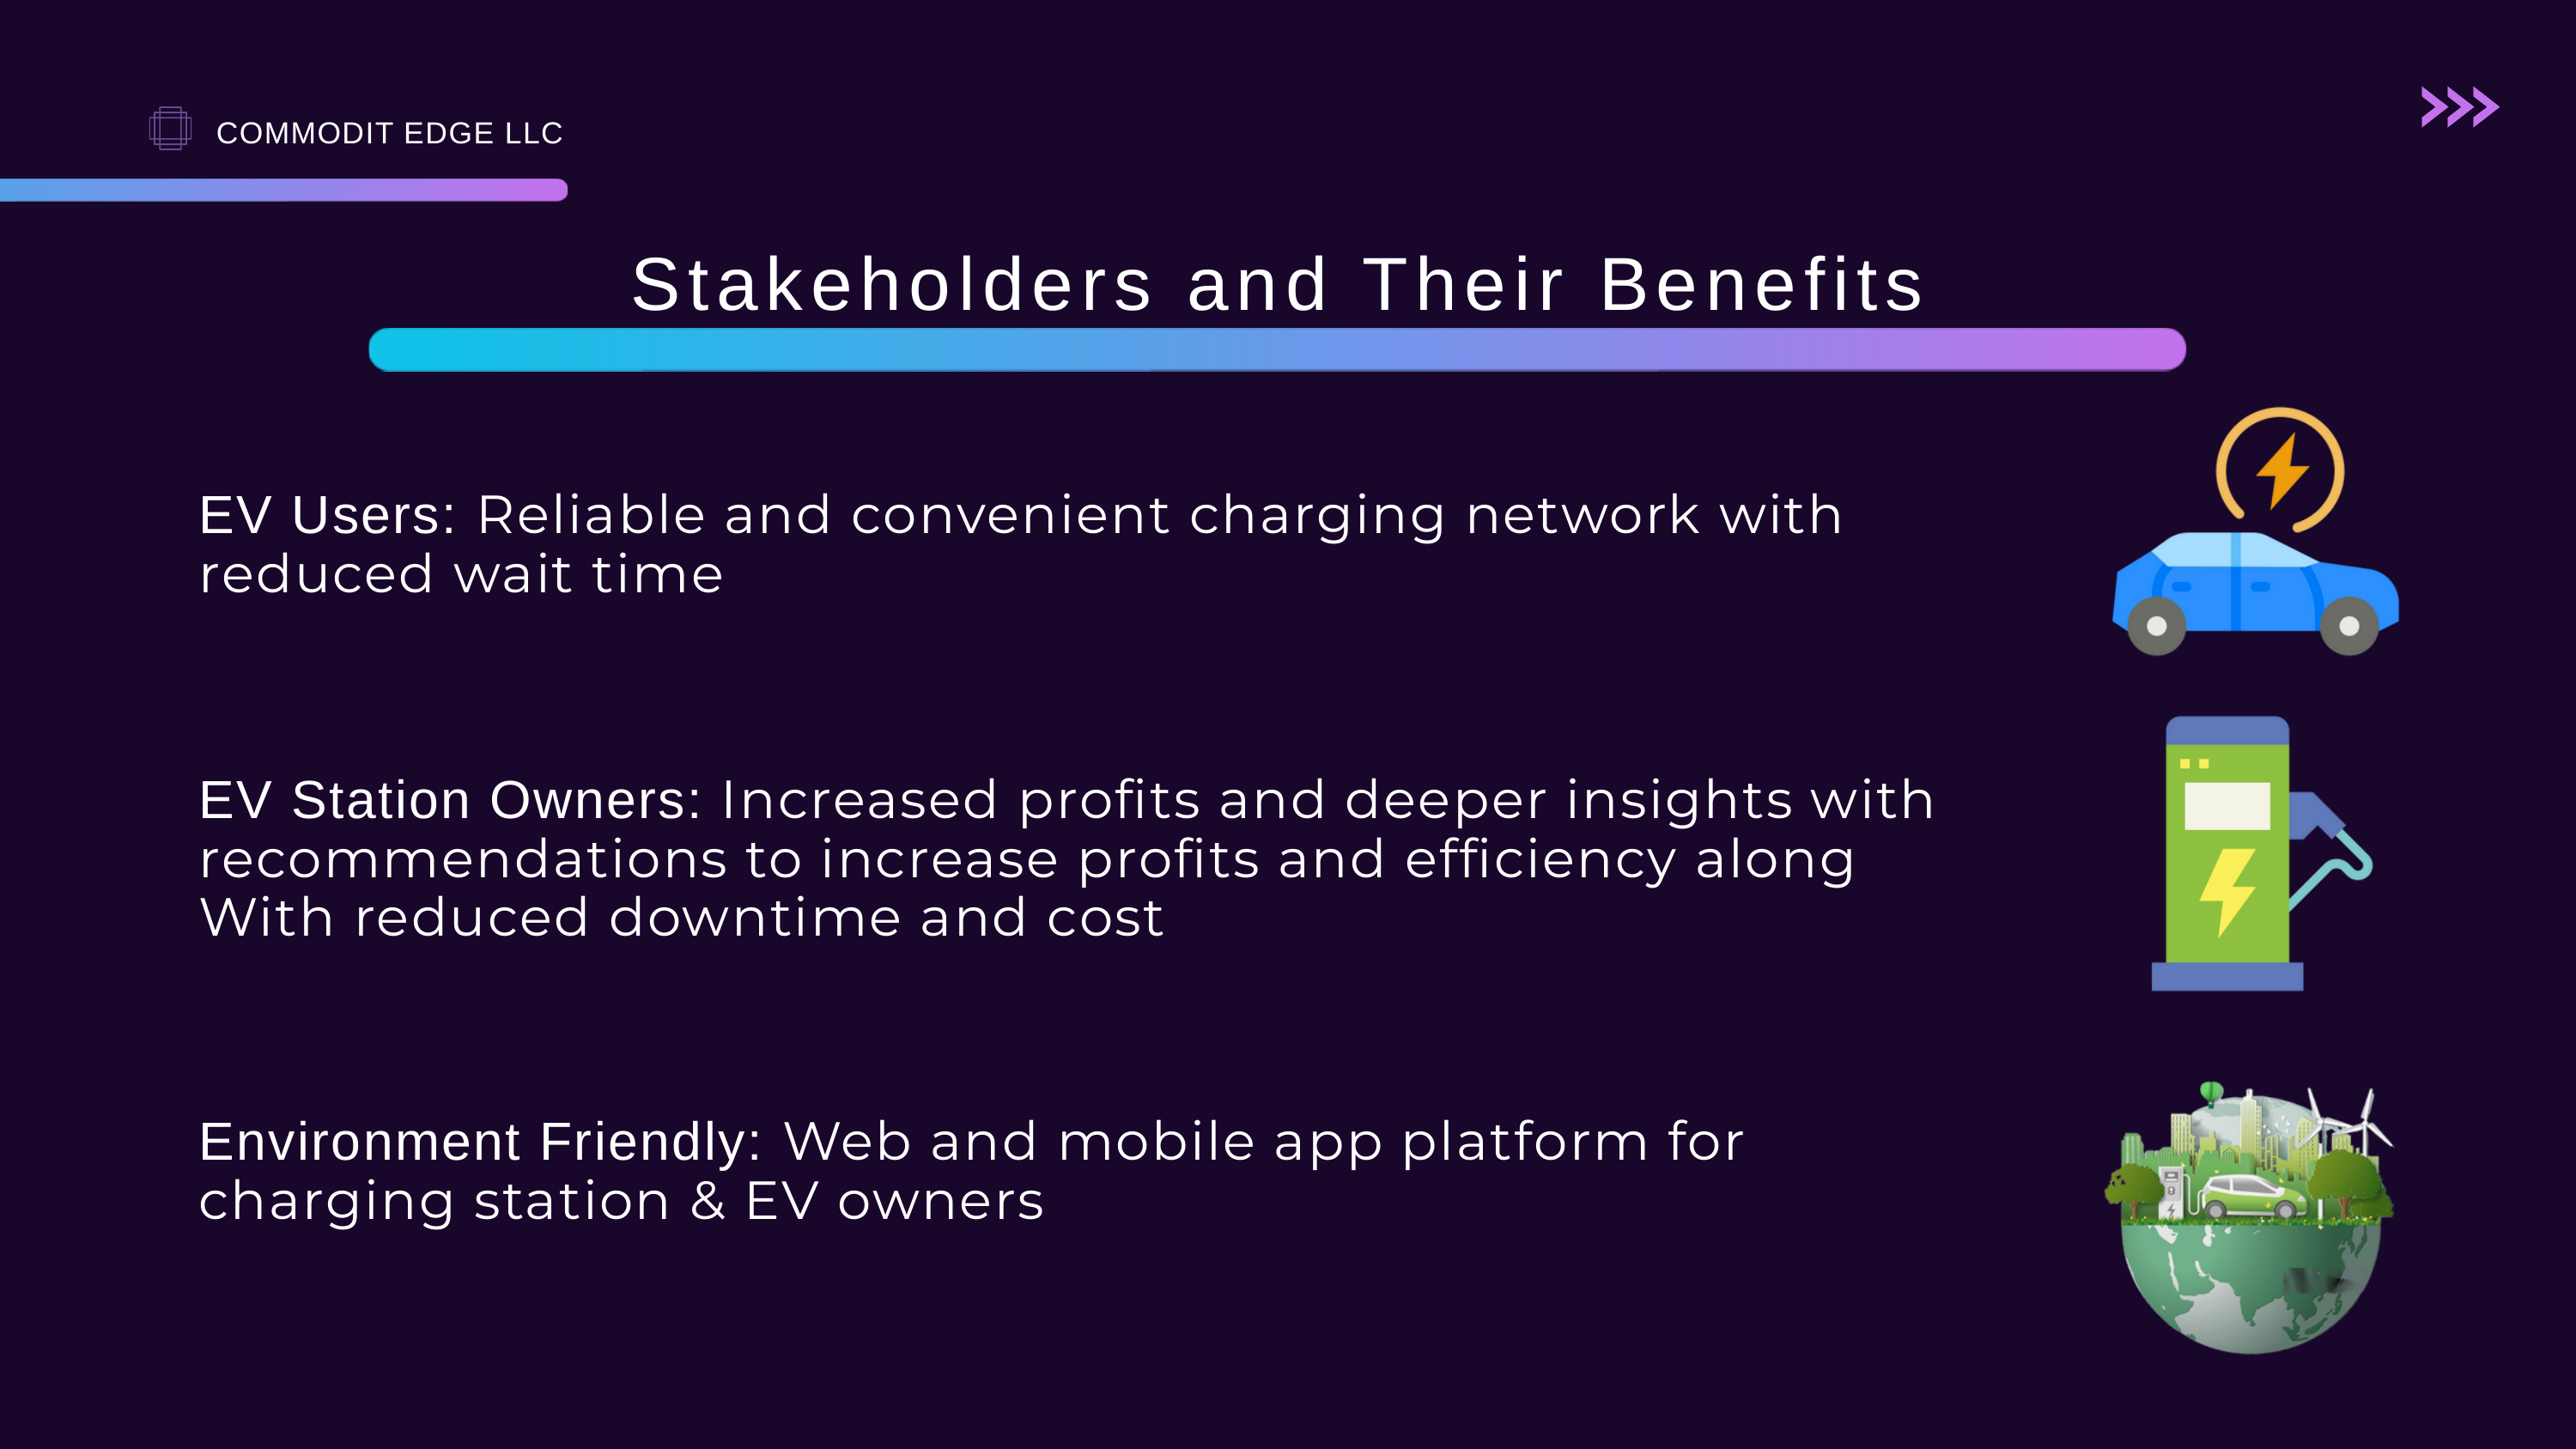

COMMODIT EDGE LLC

Stakeholders and Their Benefits

EV Users: Reliable and convenient charging network with reduced wait time

EV Station Owners: Increased profits and deeper insights with recommendations to increase profits and efficiency along With reduced downtime and cost

Environment Friendly: Web and mobile app platform for charging station & EV owners